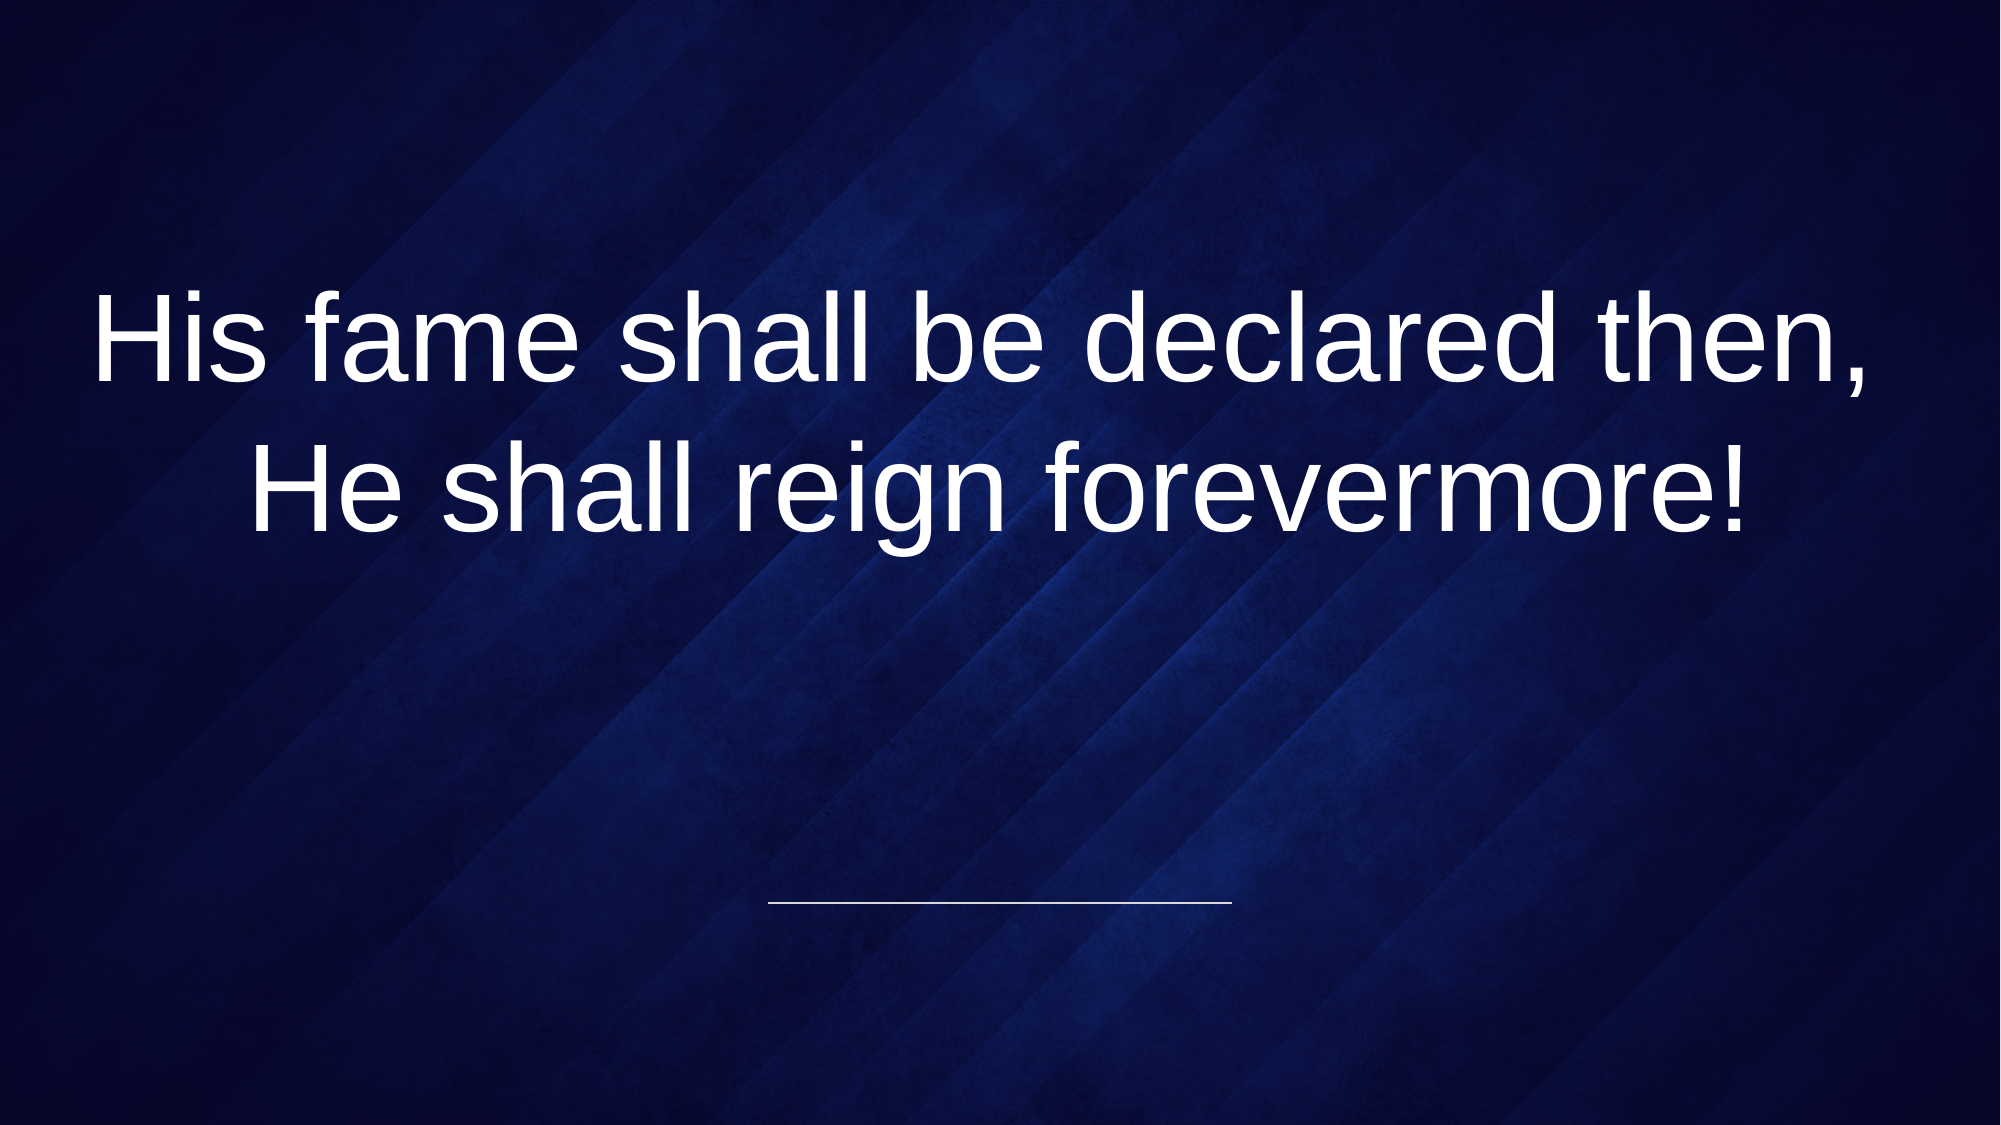

# His fame shall be declared then, He shall reign forevermore!